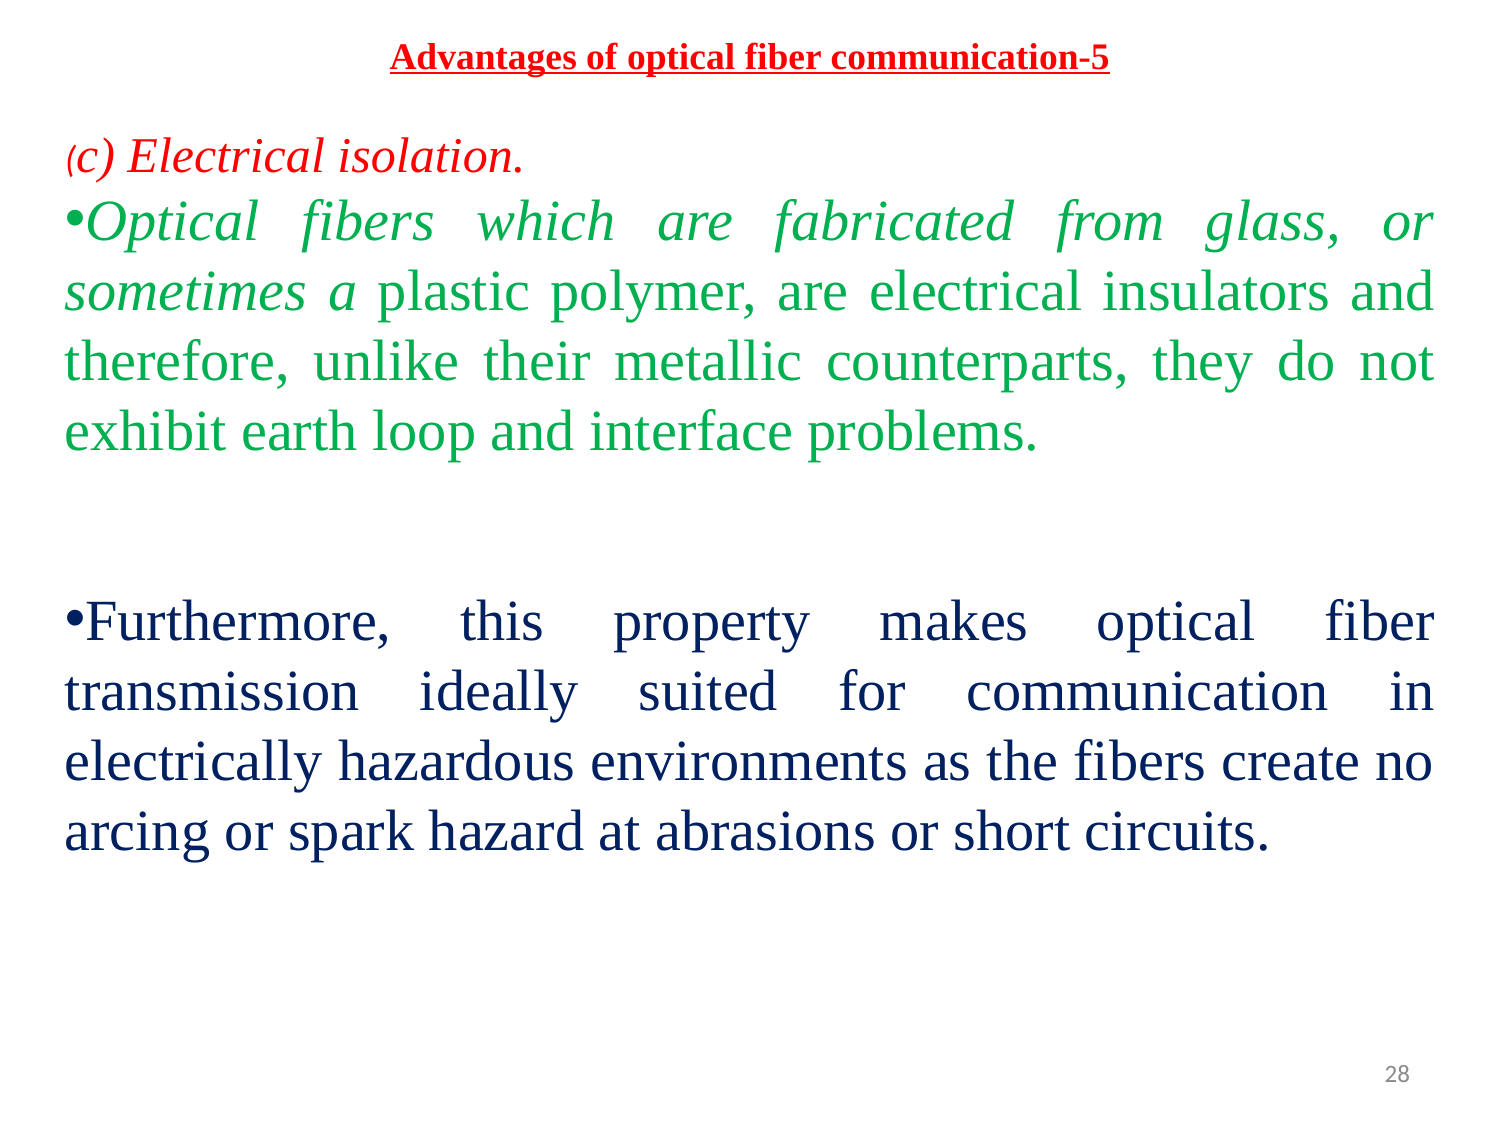

Advantages of optical fiber communication-5

(c) Electrical isolation.
Optical fibers which are fabricated from glass, or sometimes a plastic polymer, are electrical insulators and therefore, unlike their metallic counterparts, they do not exhibit earth loop and interface problems.

Furthermore, this property makes optical fiber transmission ideally suited for communication in electrically hazardous environments as the fibers create no arcing or spark hazard at abrasions or short circuits.
28